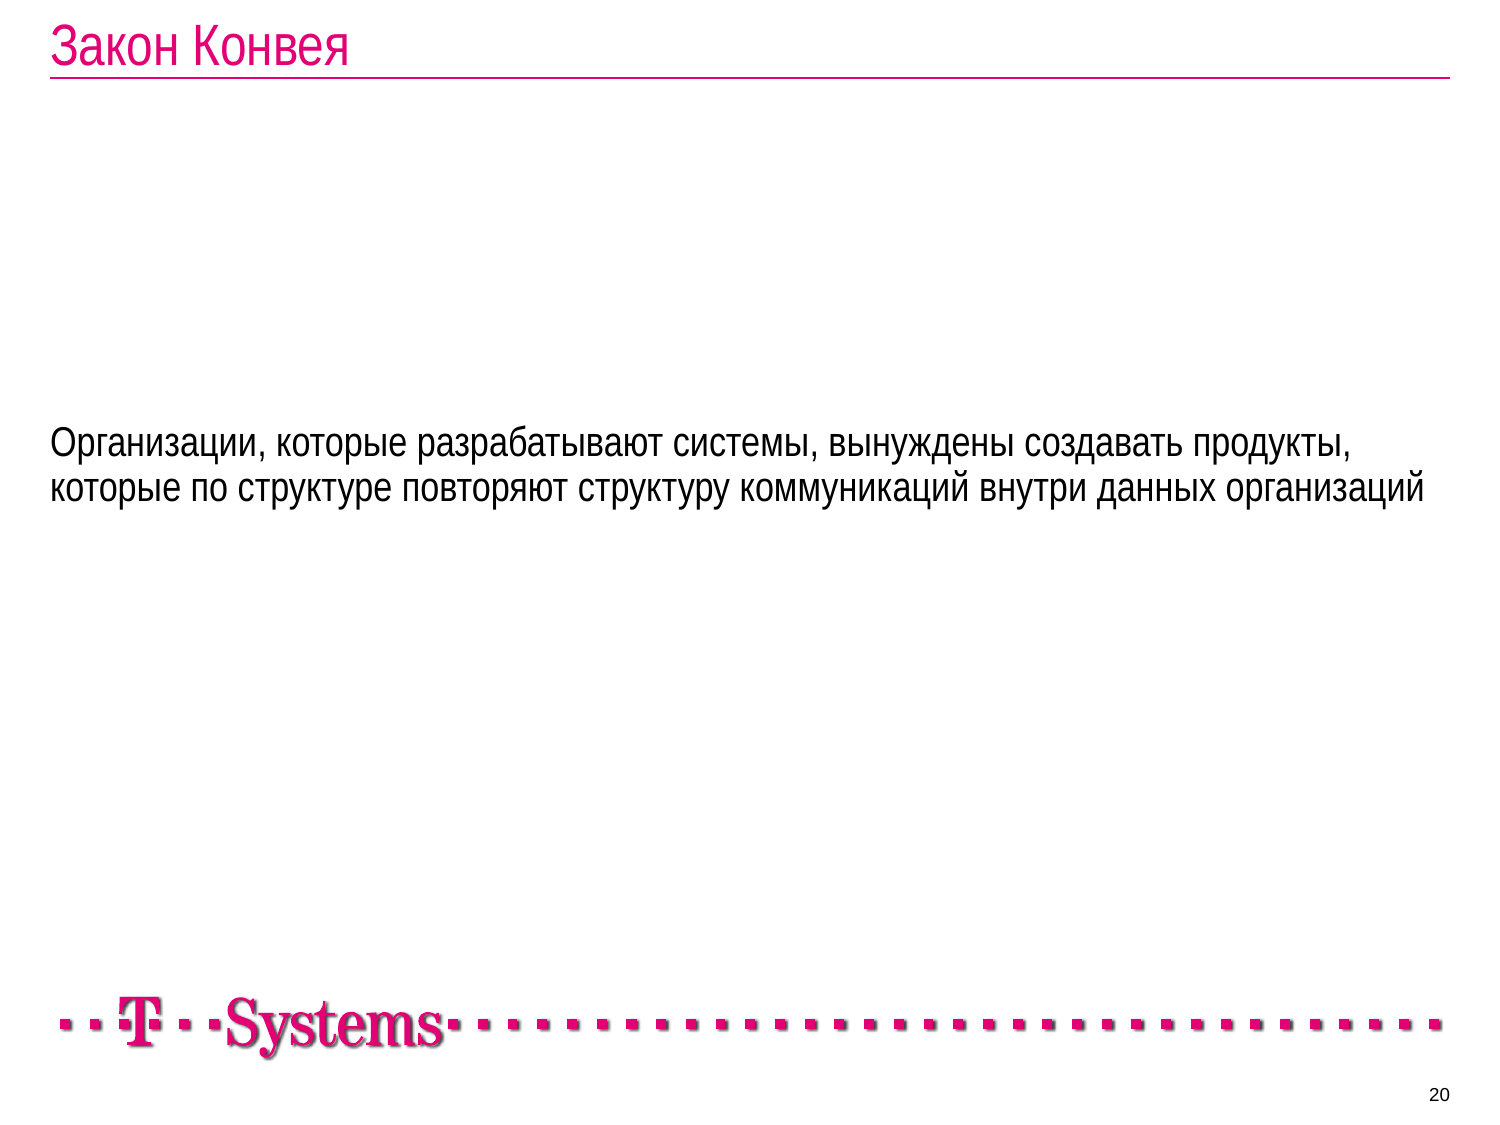

# Закон Конвея
Организации, которые разрабатывают системы, вынуждены создавать продукты, которые по структуре повторяют структуру коммуникаций внутри данных организаций
20